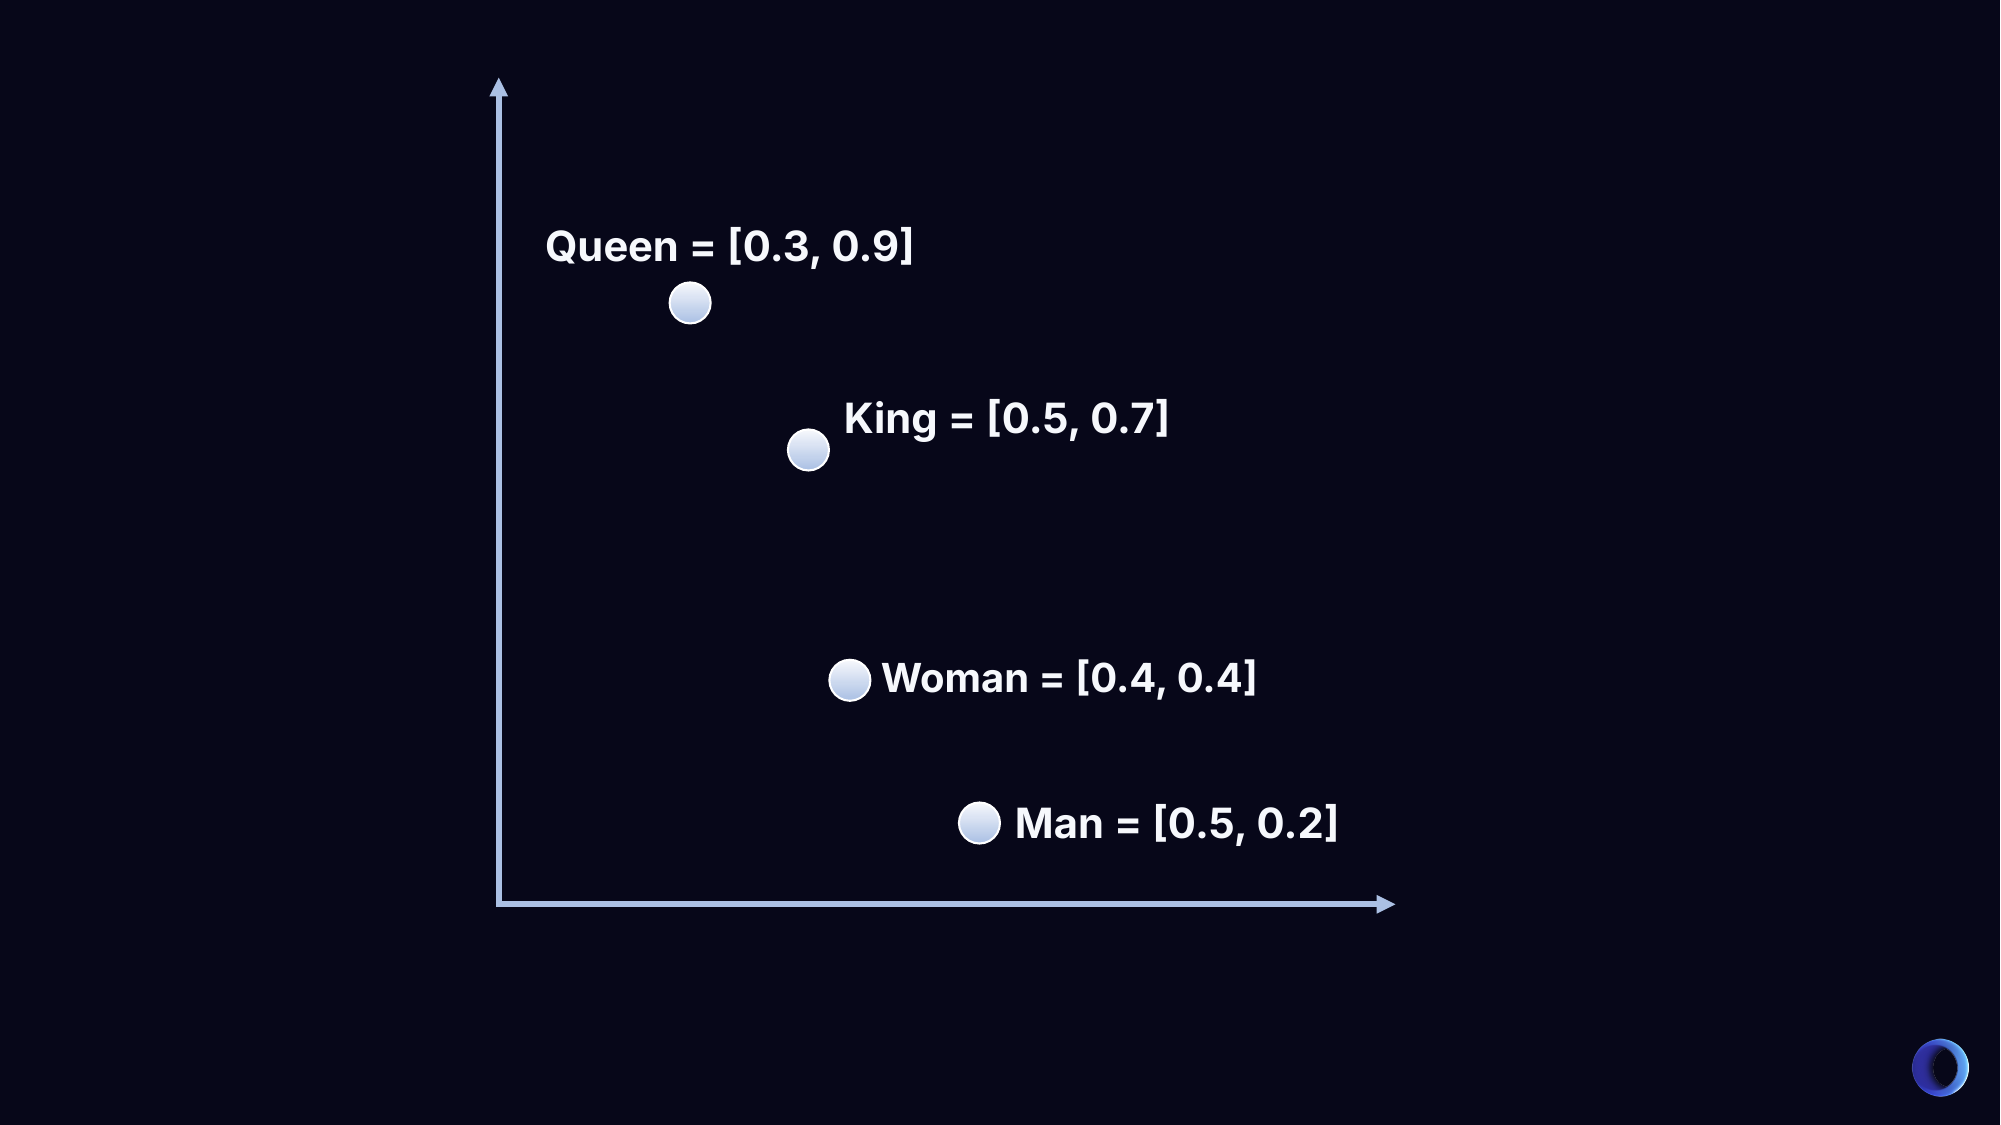

Queen = [0.3, 0.9]

King = [0.5, 0.7]

Woman = [0.4, 0.4]

Man = [0.5, 0.2]